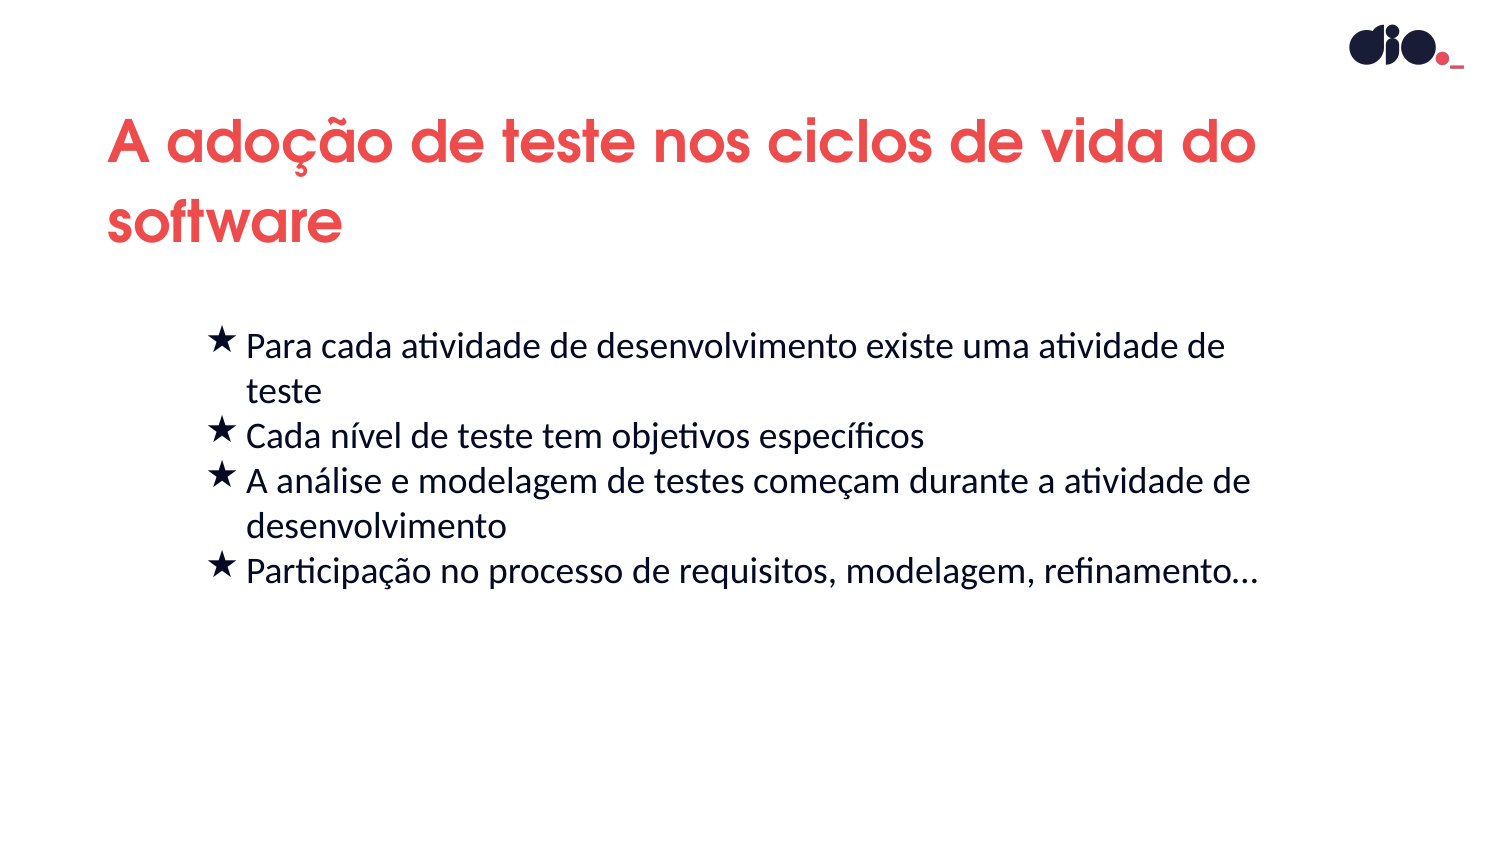

A adoção de teste nos ciclos de vida do software
Para cada atividade de desenvolvimento existe uma atividade de teste
Cada nível de teste tem objetivos específicos
A análise e modelagem de testes começam durante a atividade de desenvolvimento
Participação no processo de requisitos, modelagem, refinamento…